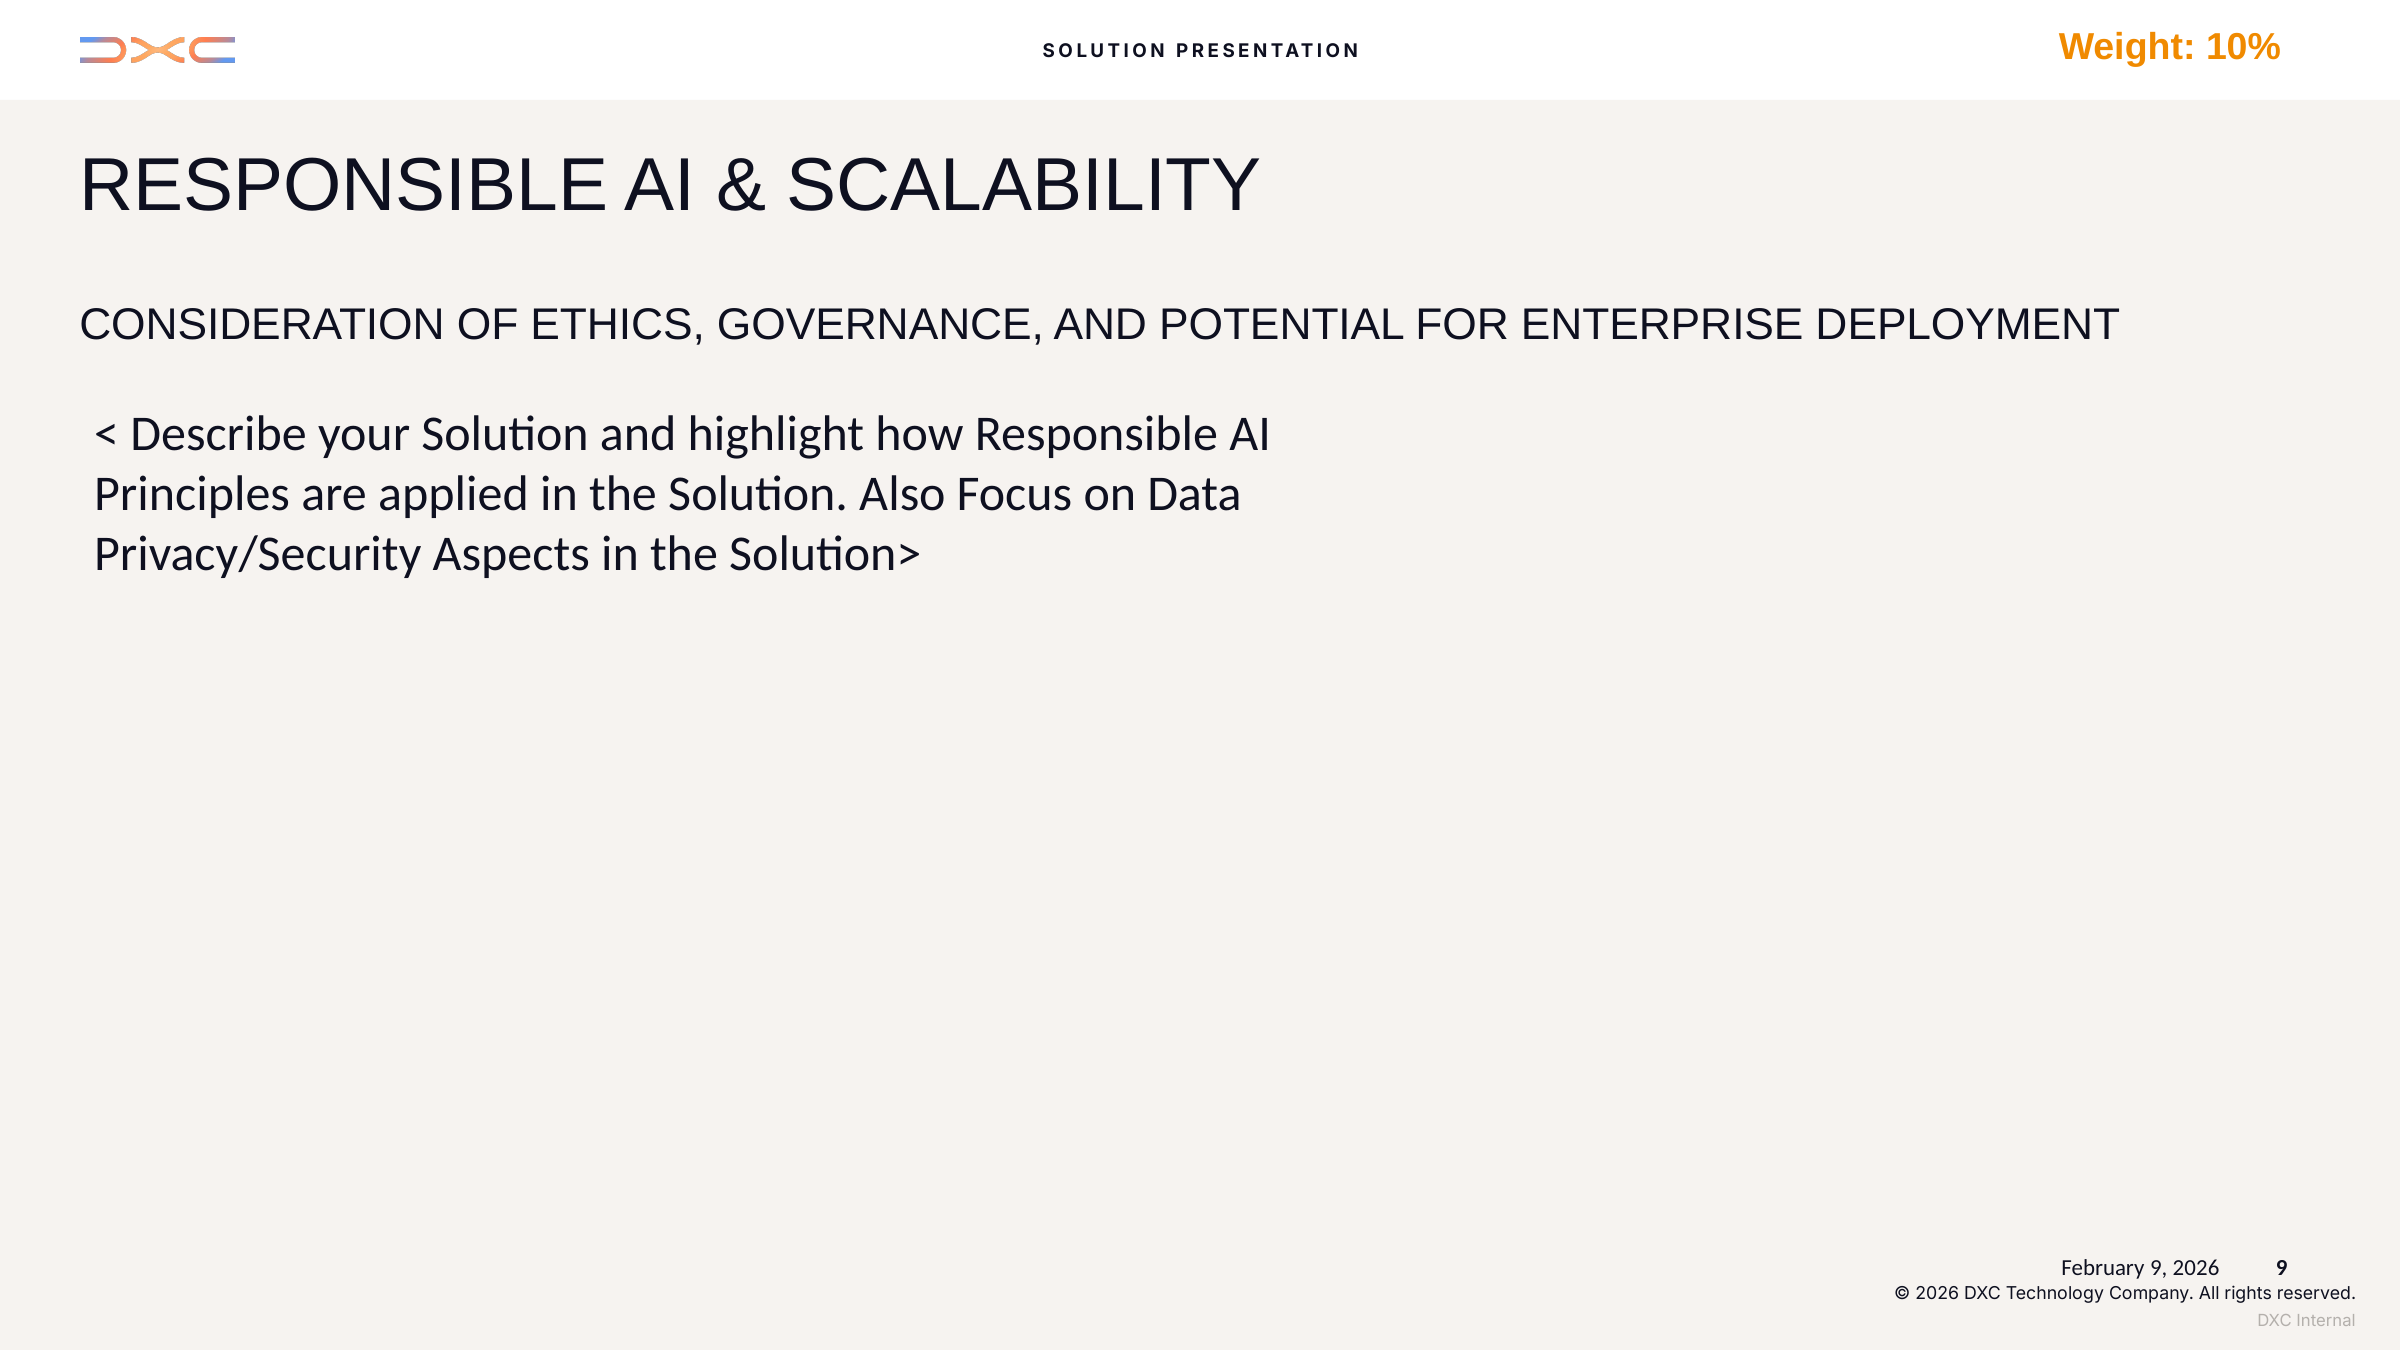

Weight: 10%
# Responsible AI & Scalability
Consideration of ethics, governance, and potential for enterprise deployment
< Describe your Solution and highlight how Responsible AI Principles are applied in the Solution. Also Focus on Data Privacy/Security Aspects in the Solution>